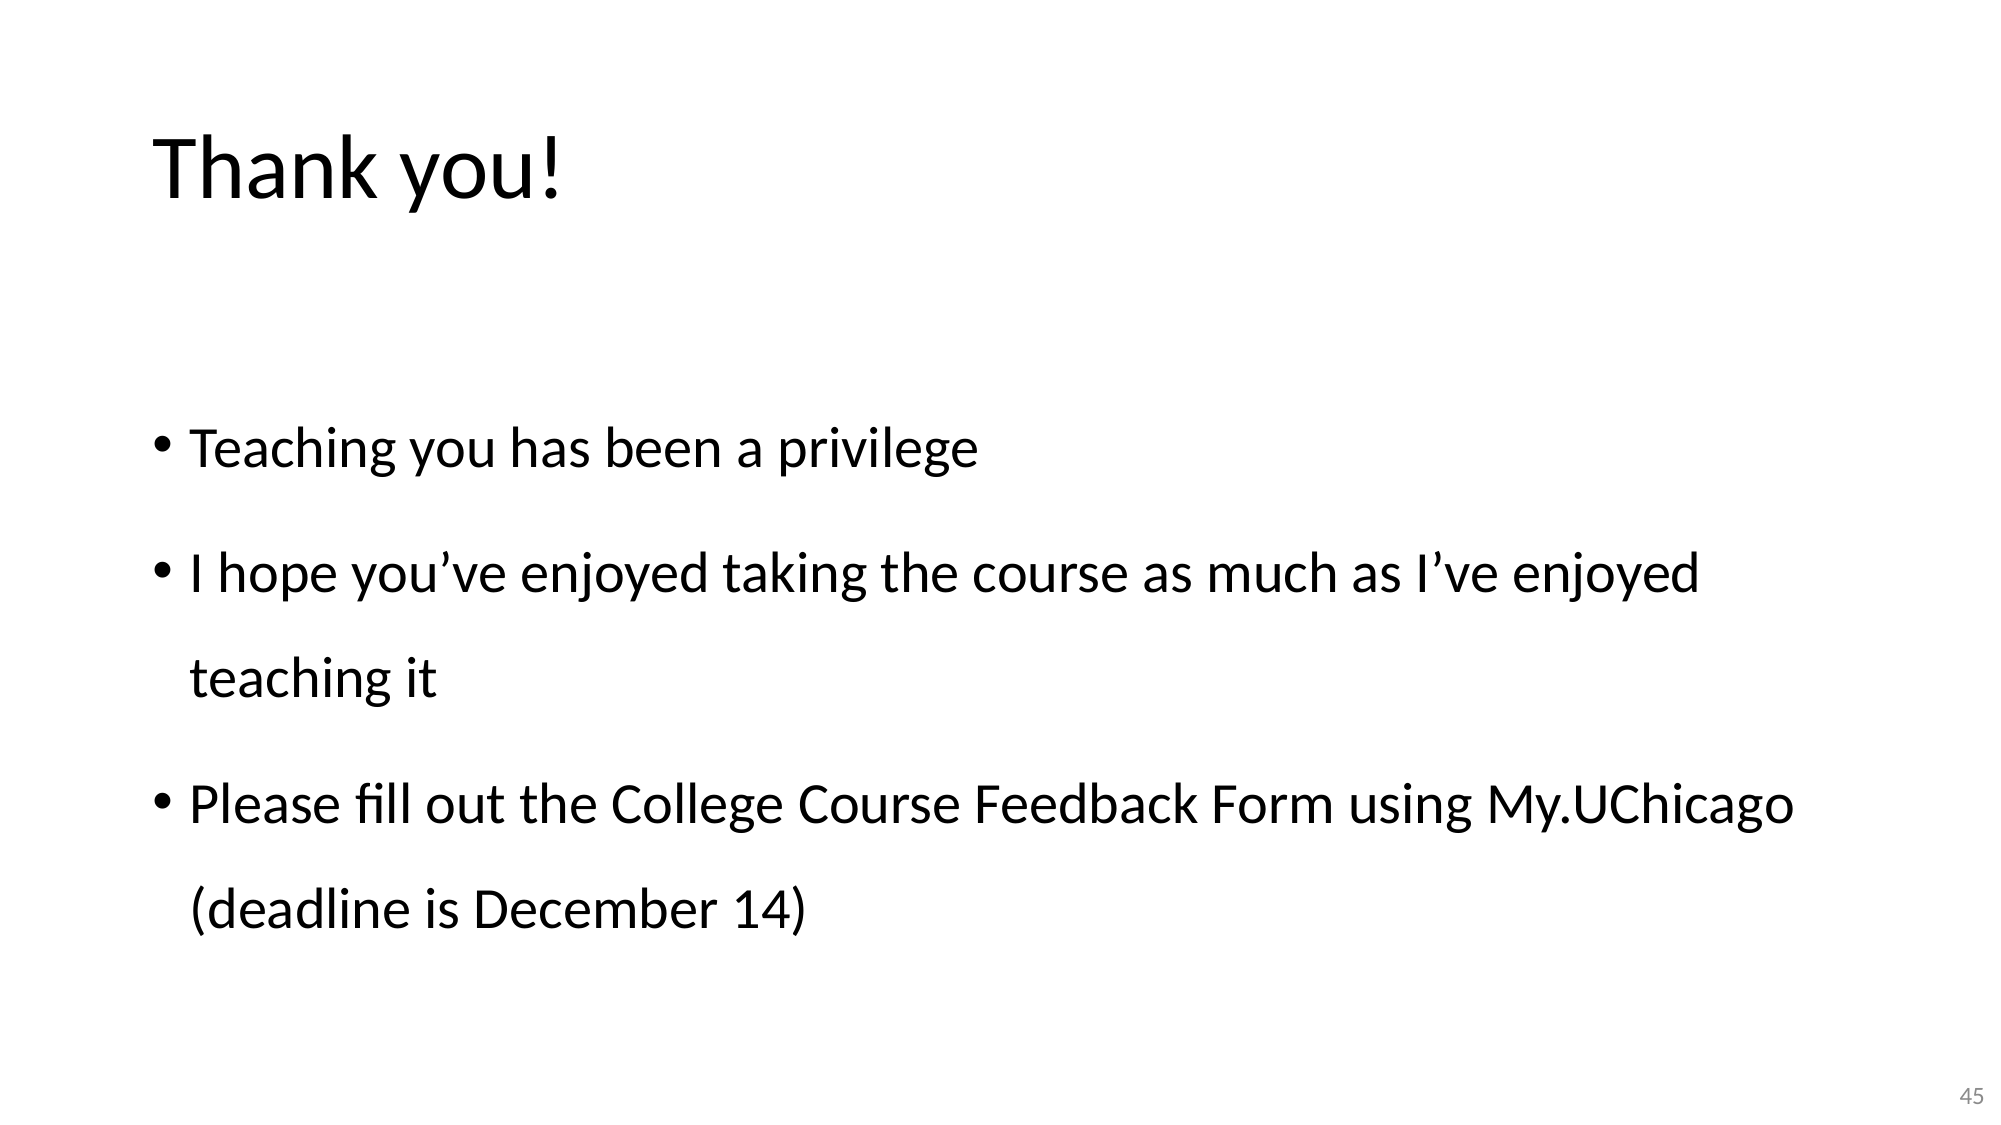

# Thank you!
Teaching you has been a privilege
I hope you’ve enjoyed taking the course as much as I’ve enjoyed teaching it
Please fill out the College Course Feedback Form using My.UChicago (deadline is December 14)
45